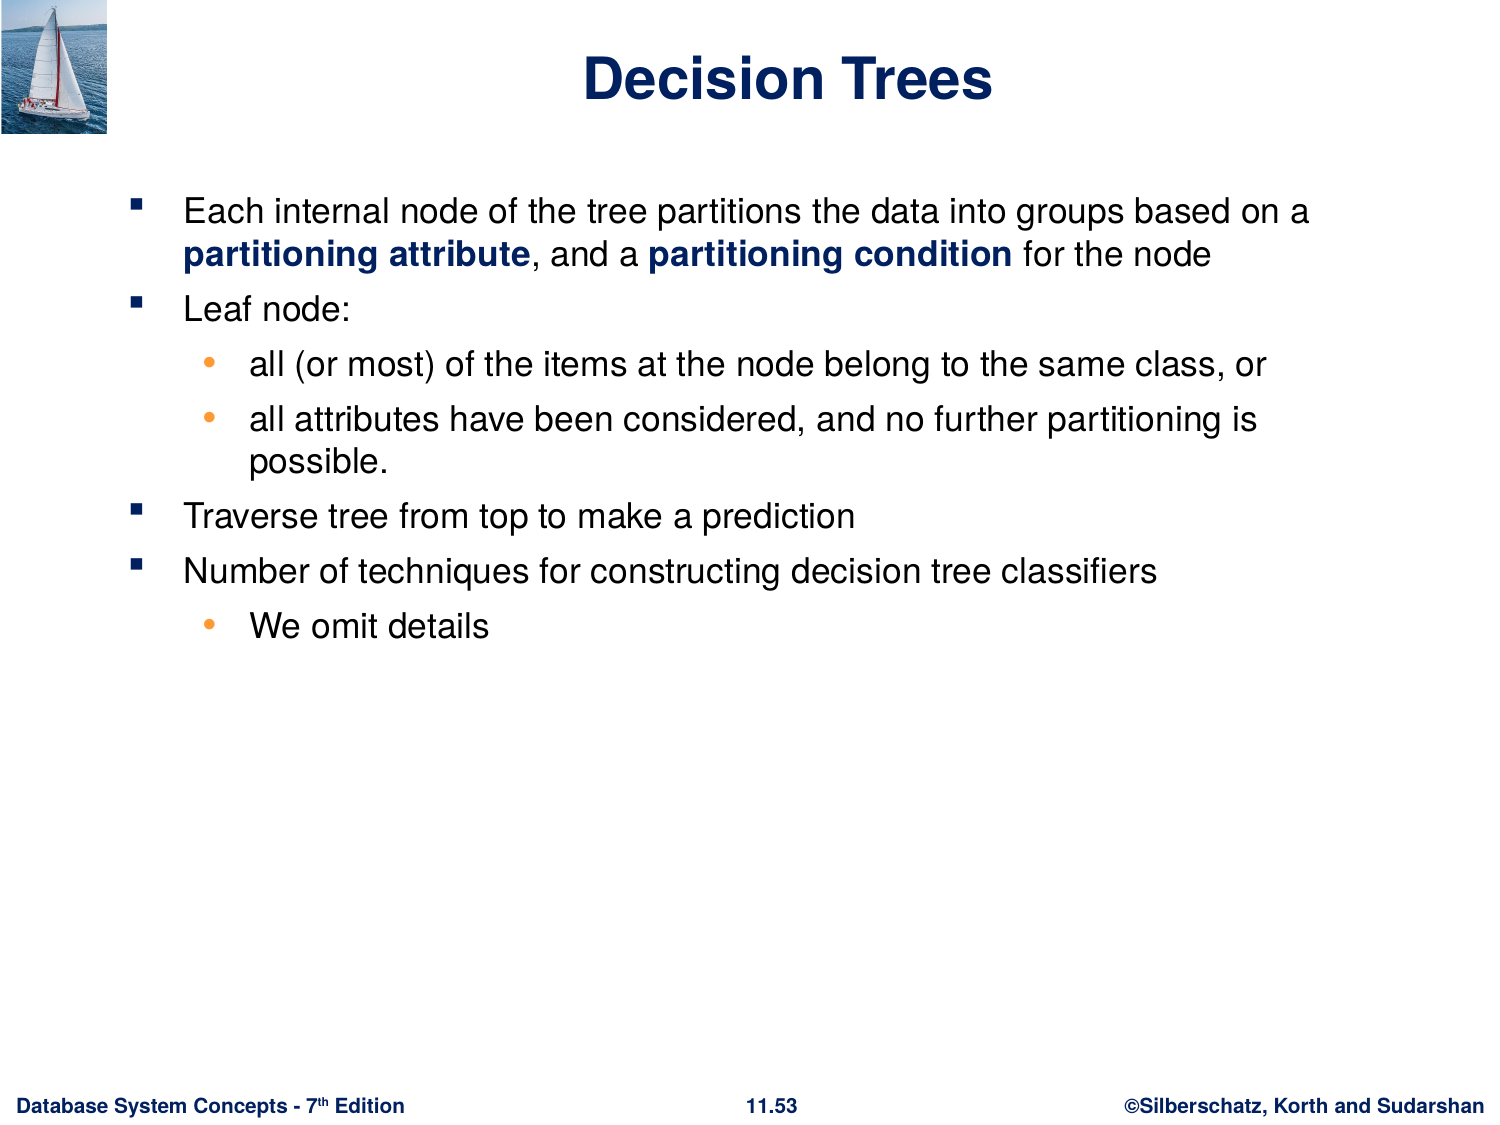

# Decision Trees
Each internal node of the tree partitions the data into groups based on a partitioning attribute, and a partitioning condition for the node
Leaf node:
all (or most) of the items at the node belong to the same class, or
all attributes have been considered, and no further partitioning is possible.
Traverse tree from top to make a prediction
Number of techniques for constructing decision tree classifiers
We omit details